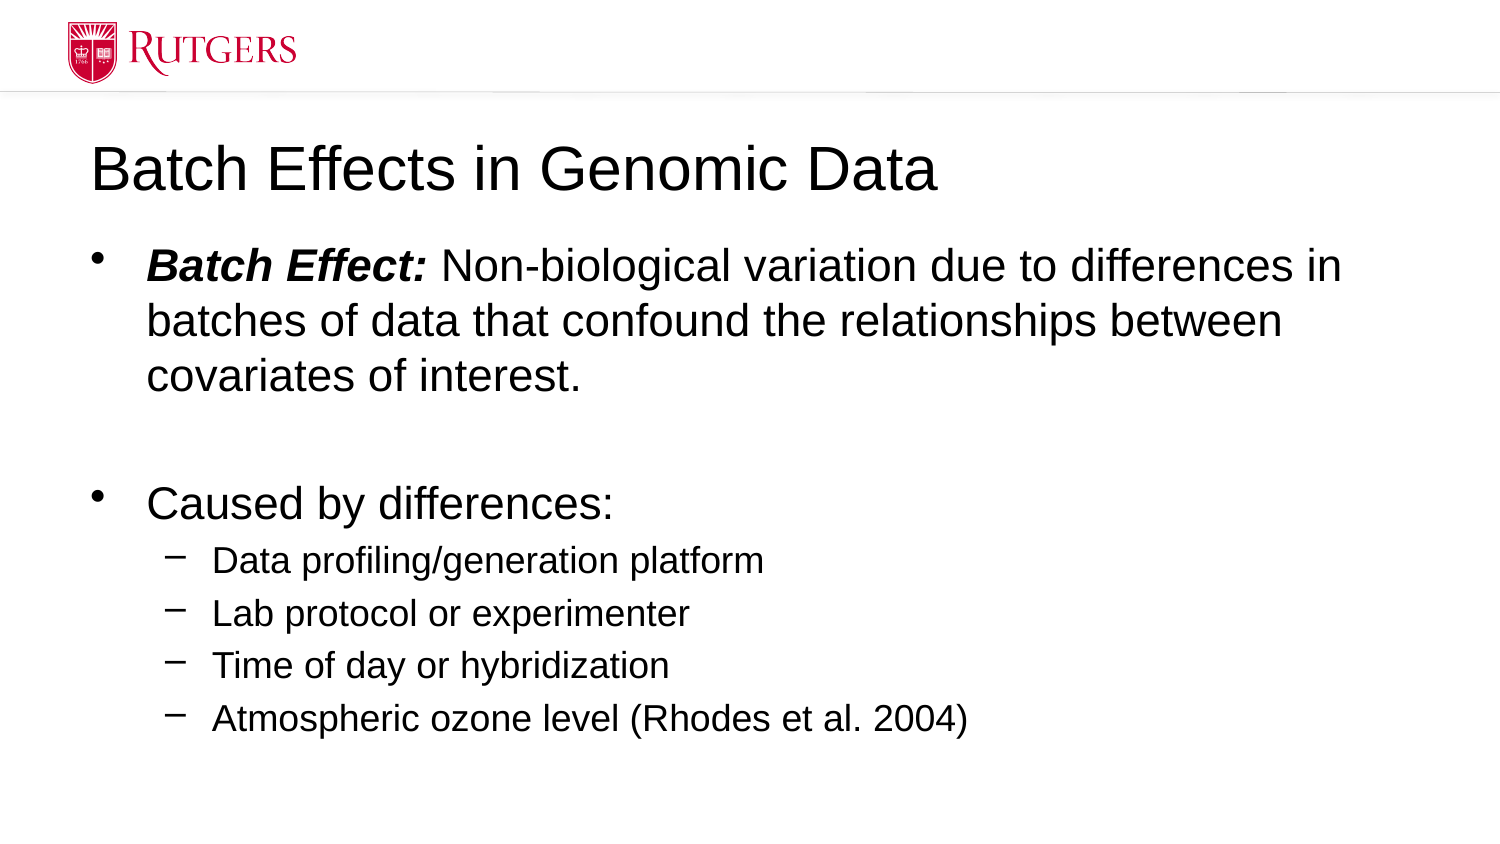

# Batch Effects in Genomic Data
Batch Effect: Non-biological variation due to differences in batches of data that confound the relationships between covariates of interest.

Caused by differences:
Data profiling/generation platform
Lab protocol or experimenter
Time of day or hybridization
Atmospheric ozone level (Rhodes et al. 2004)